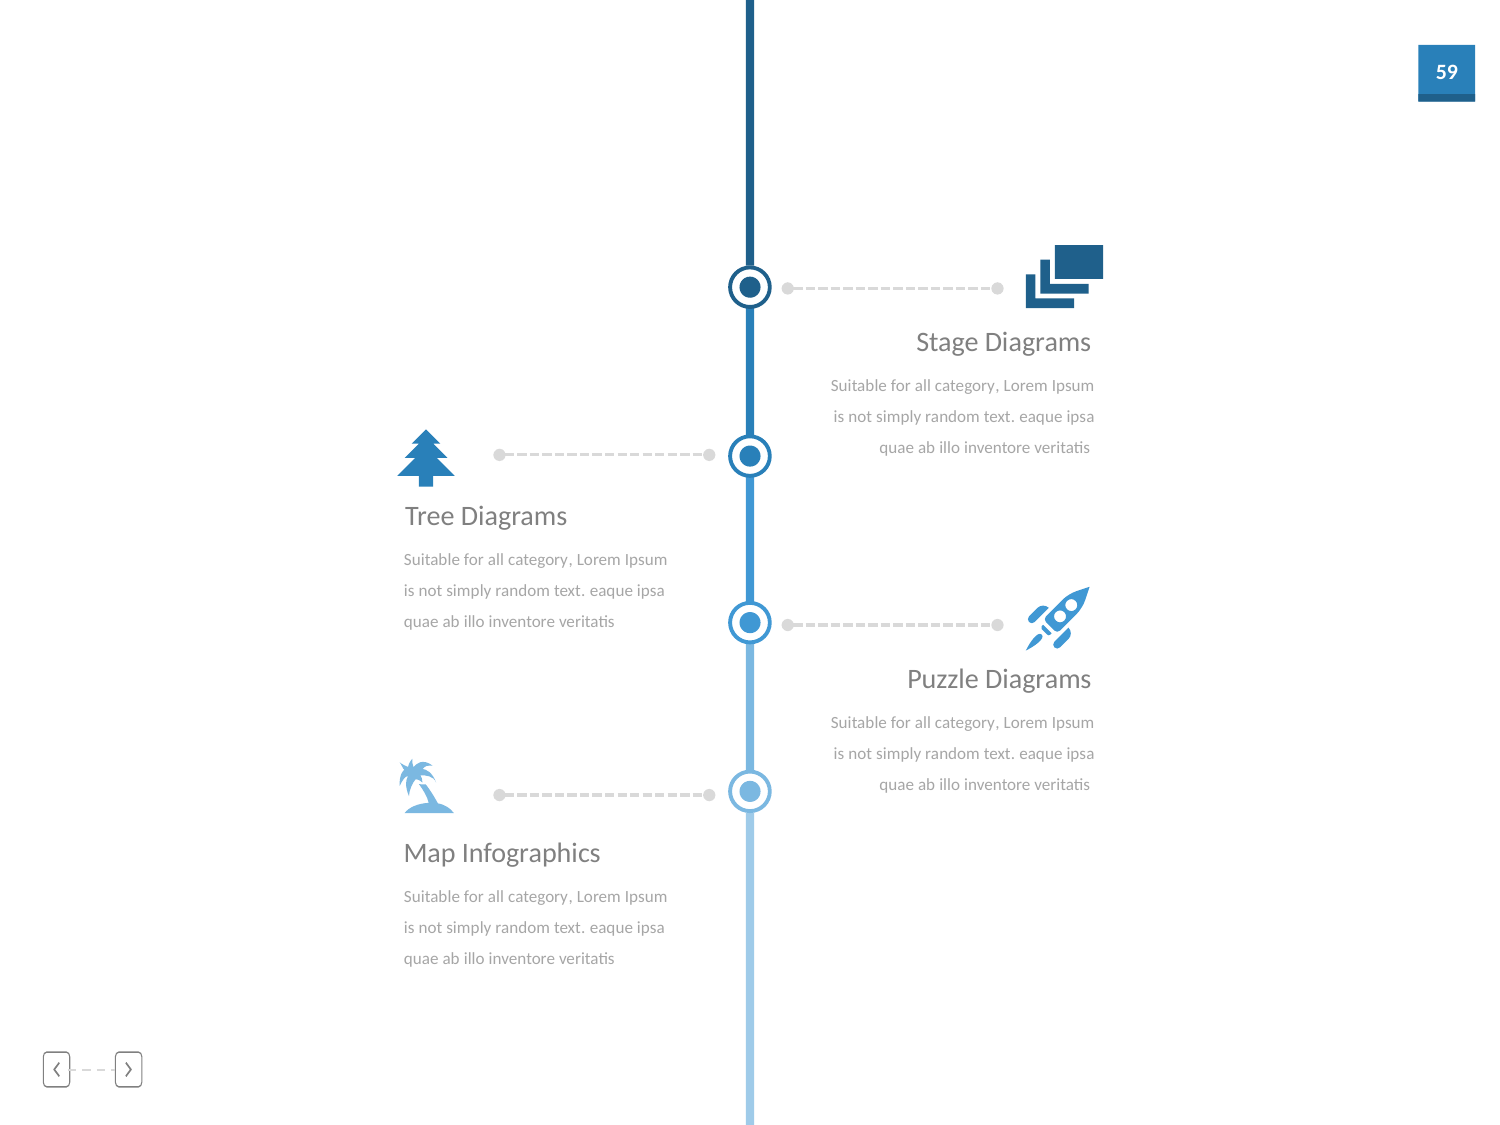

Stage Diagrams
Suitable for all category, Lorem Ipsum is not simply random text. eaque ipsa quae ab illo inventore veritatis

Tree Diagrams
Suitable for all category, Lorem Ipsum is not simply random text. eaque ipsa quae ab illo inventore veritatis

Puzzle Diagrams
Suitable for all category, Lorem Ipsum is not simply random text. eaque ipsa quae ab illo inventore veritatis

Map Infographics
Suitable for all category, Lorem Ipsum is not simply random text. eaque ipsa quae ab illo inventore veritatis